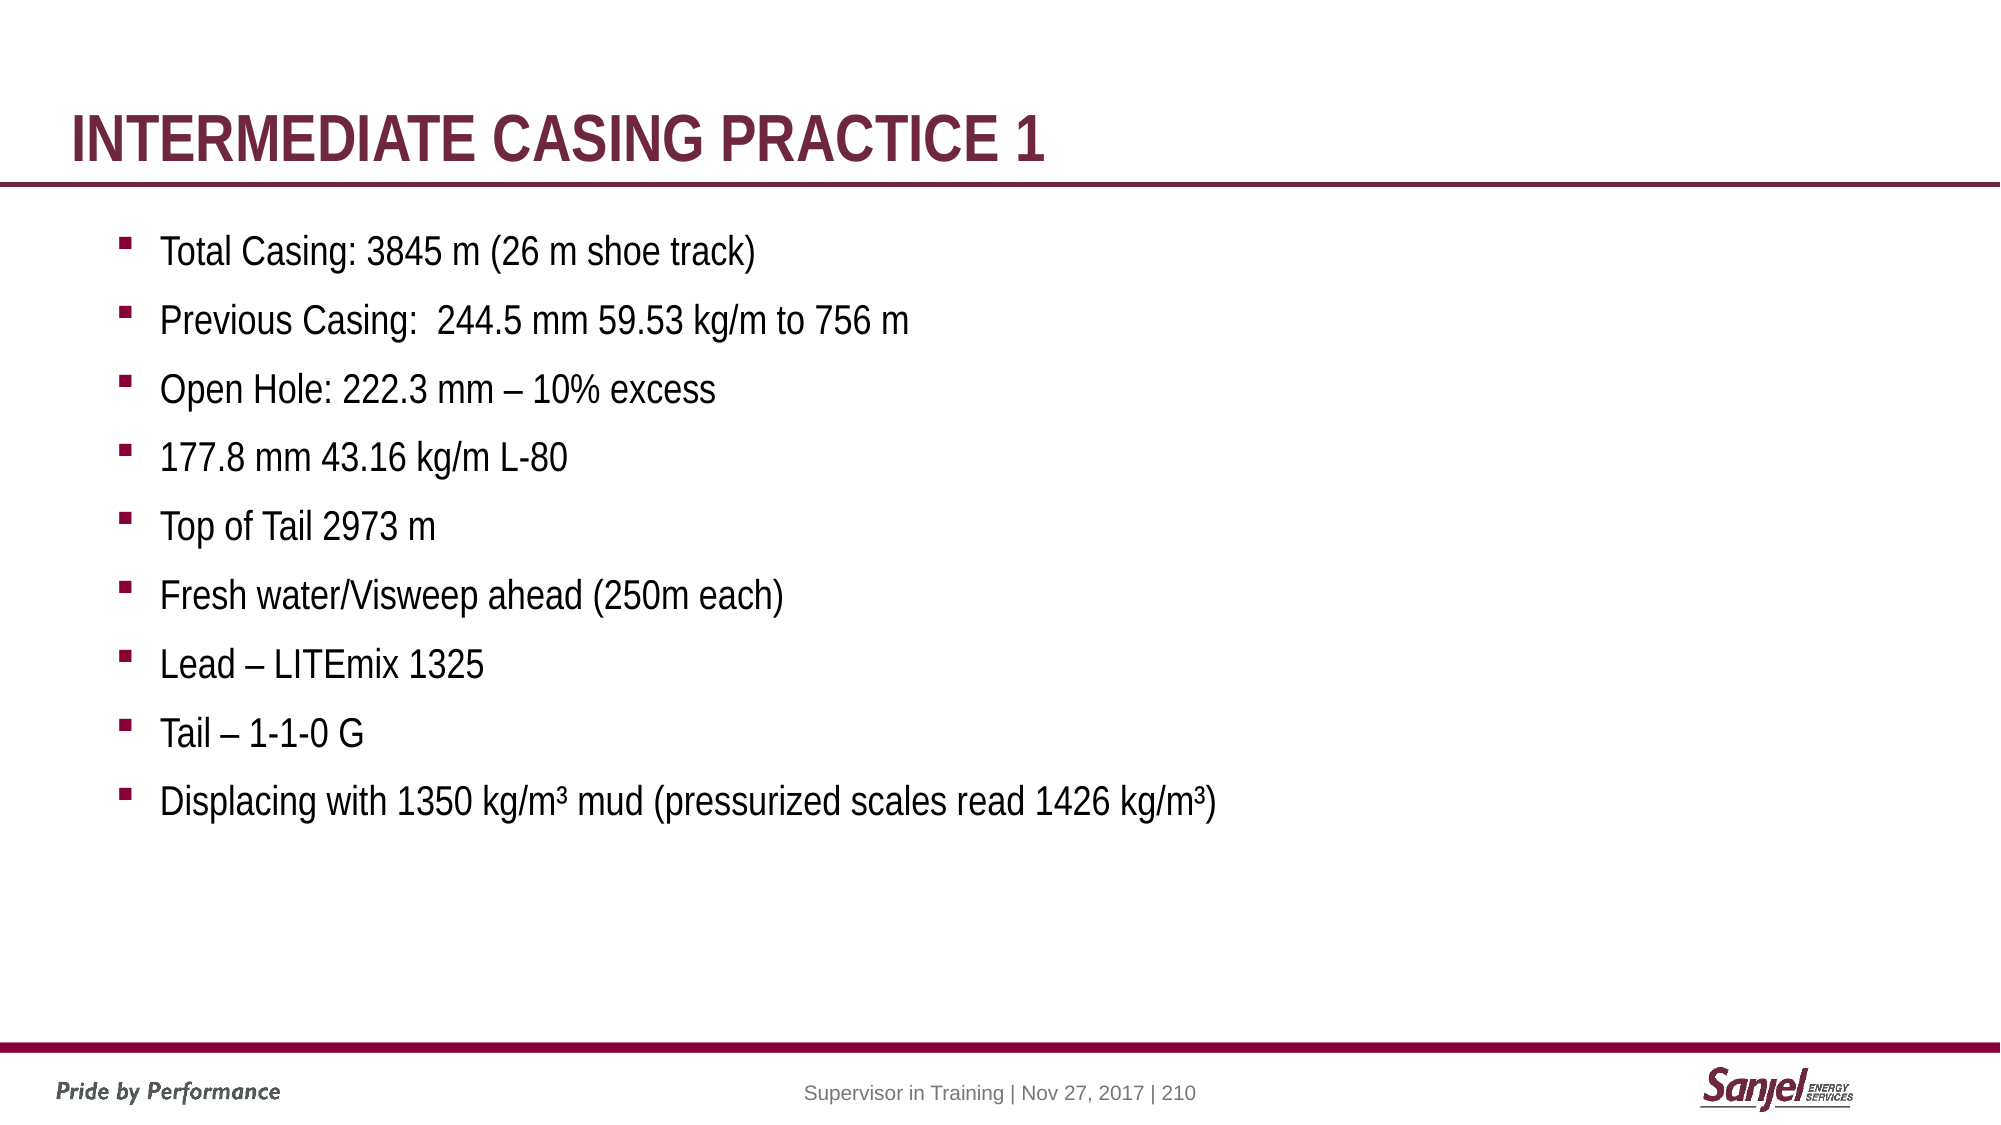

# Intermediate casing Practice 1
Total Casing: 3845 m (26 m shoe track)
Previous Casing:  244.5 mm 59.53 kg/m to 756 m
Open Hole: 222.3 mm – 10% excess
177.8 mm 43.16 kg/m L-80
Top of Tail 2973 m
Fresh water/Visweep ahead (250m each)
Lead – LITEmix 1325
Tail – 1-1-0 G
Displacing with 1350 kg/m³ mud (pressurized scales read 1426 kg/m³)